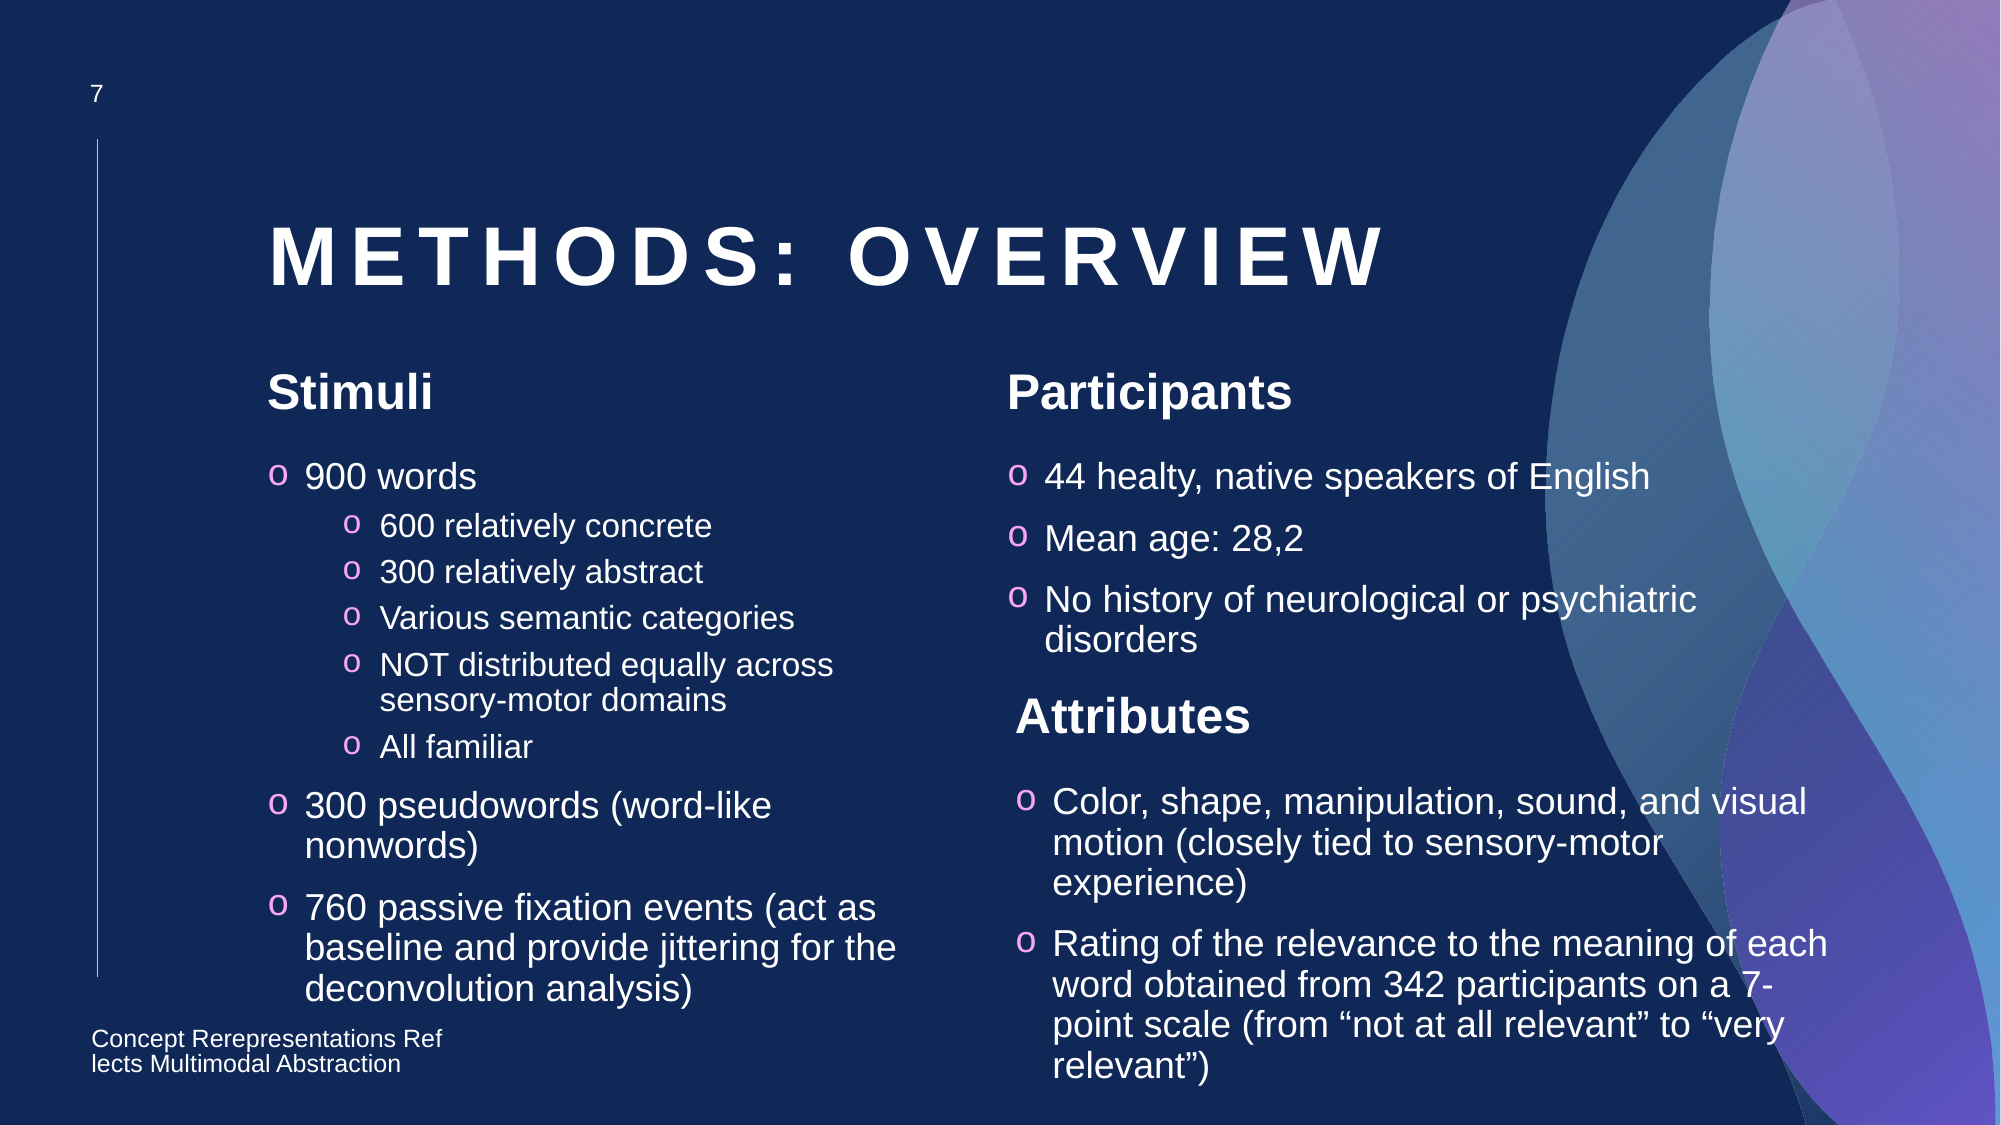

7
# Methods: overview
Stimuli
Participants

900 words
600 relatively concrete
300 relatively abstract
Various semantic categories
NOT distributed equally across sensory-motor domains
All familiar
300 pseudowords (word-like nonwords)
760 passive fixation events (act as baseline and provide jittering for the deconvolution analysis)
44 healty, native speakers of English
Mean age: 28,2
No history of neurological or psychiatric disorders
Attributes

Color, shape, manipulation, sound, and visual motion (closely tied to sensory-motor experience)
Rating of the relevance to the meaning of each word obtained from 342 participants on a 7-point scale (from “not at all relevant” to “very relevant”)
Concept Rerepresentations Reflects Multimodal Abstraction